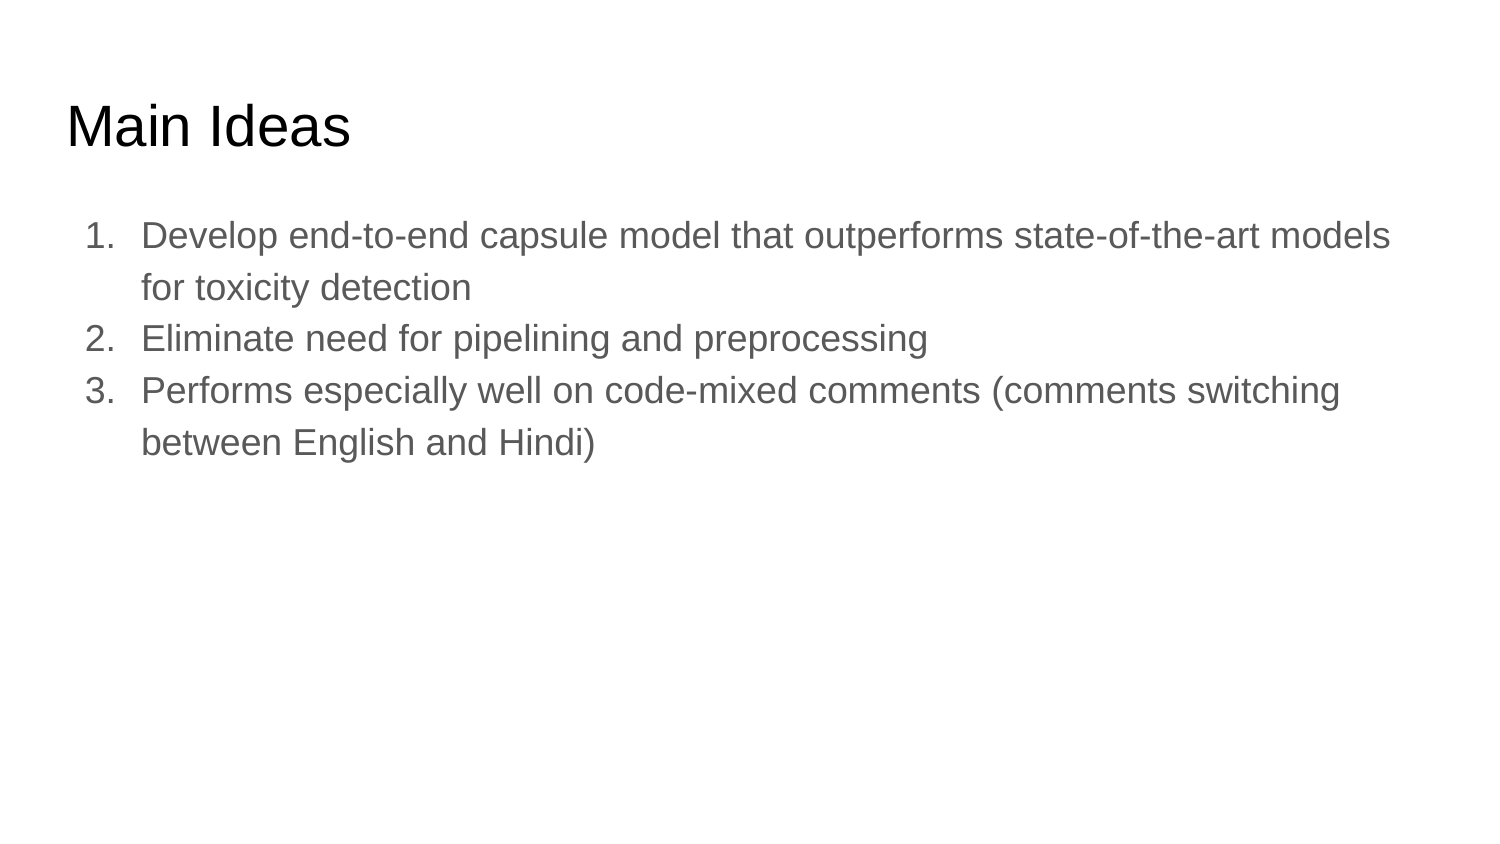

# Main Ideas
Develop end-to-end capsule model that outperforms state-of-the-art models for toxicity detection
Eliminate need for pipelining and preprocessing
Performs especially well on code-mixed comments (comments switching between English and Hindi)